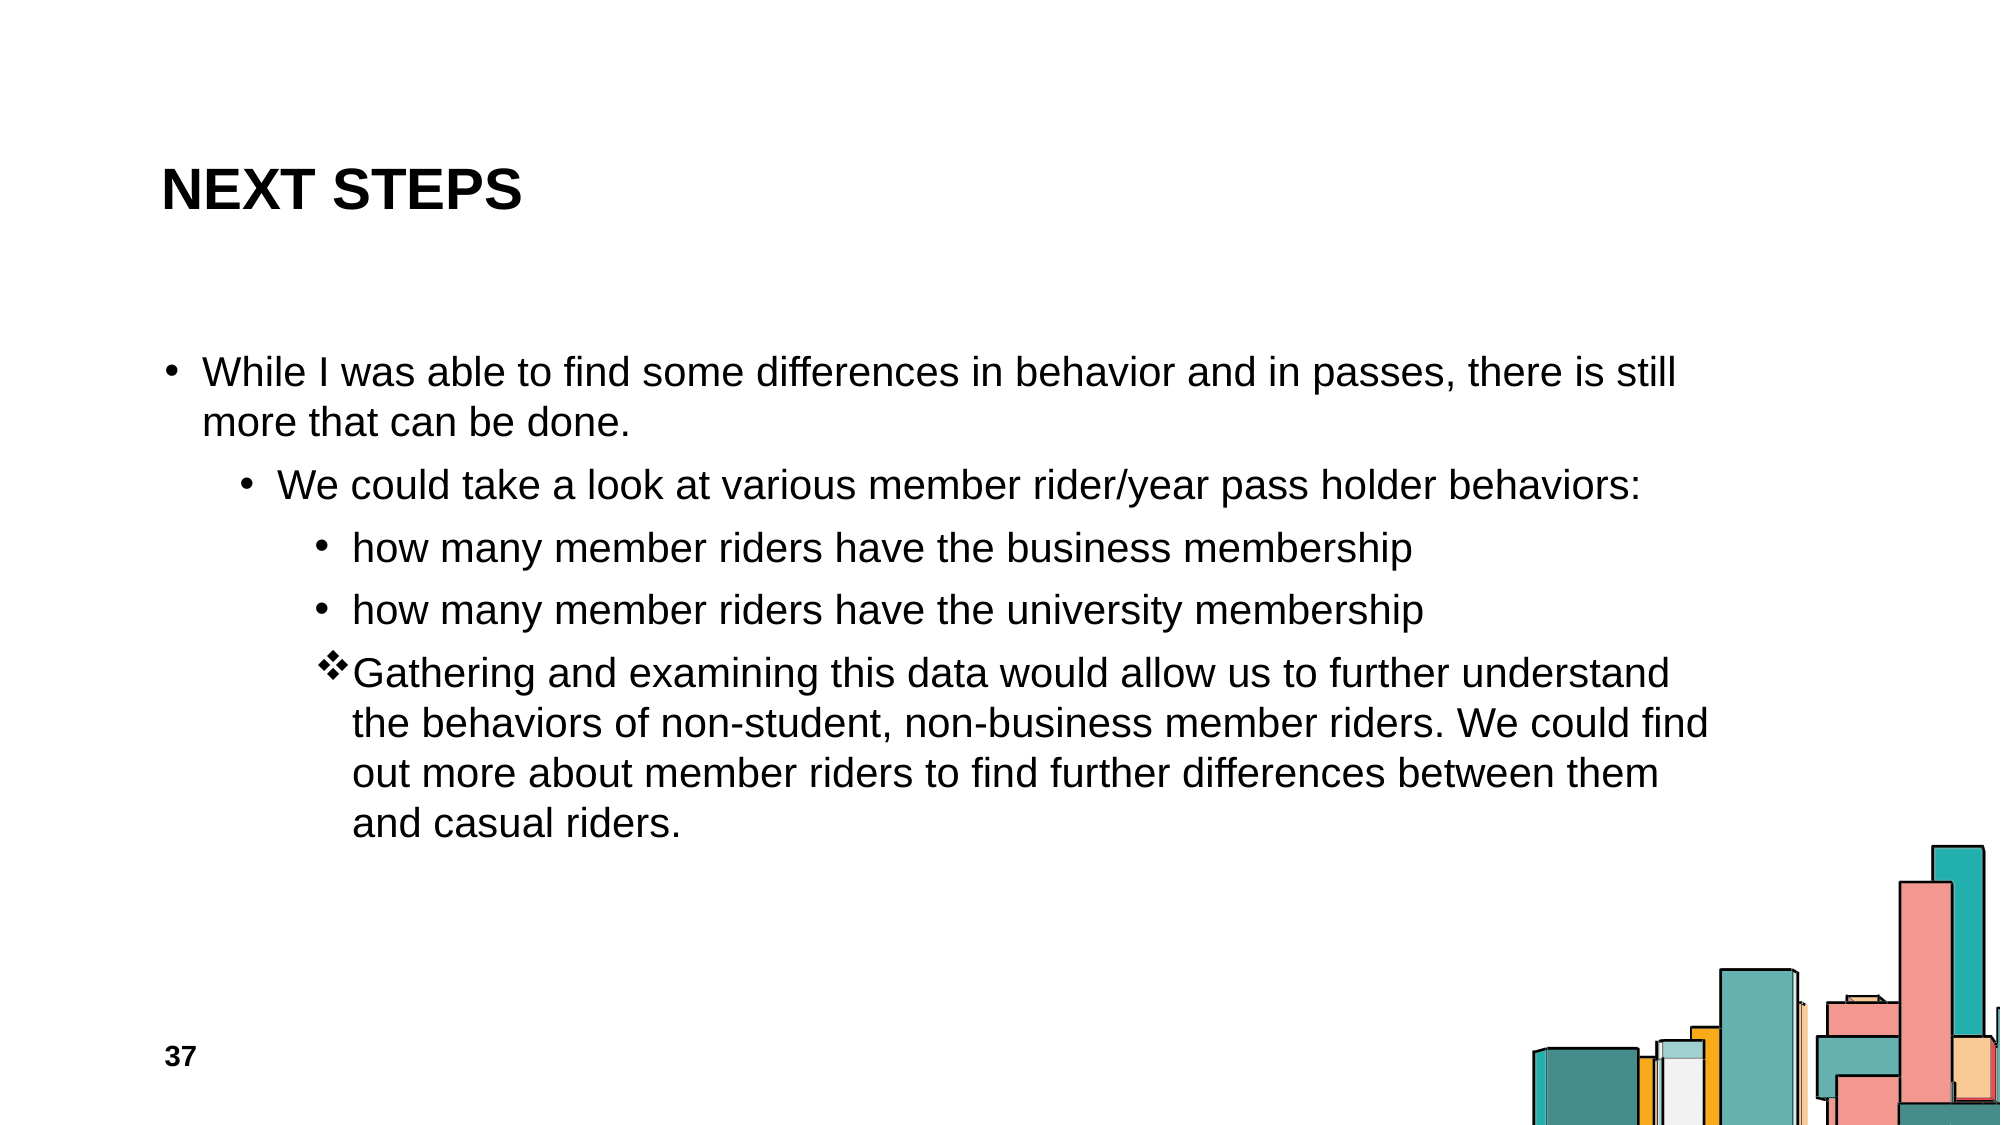

# Next Steps
While I was able to find some differences in behavior and in passes, there is still more that can be done.
We could take a look at various member rider/year pass holder behaviors:
how many member riders have the business membership
how many member riders have the university membership
Gathering and examining this data would allow us to further understand the behaviors of non-student, non-business member riders. We could find out more about member riders to find further differences between them and casual riders.
37